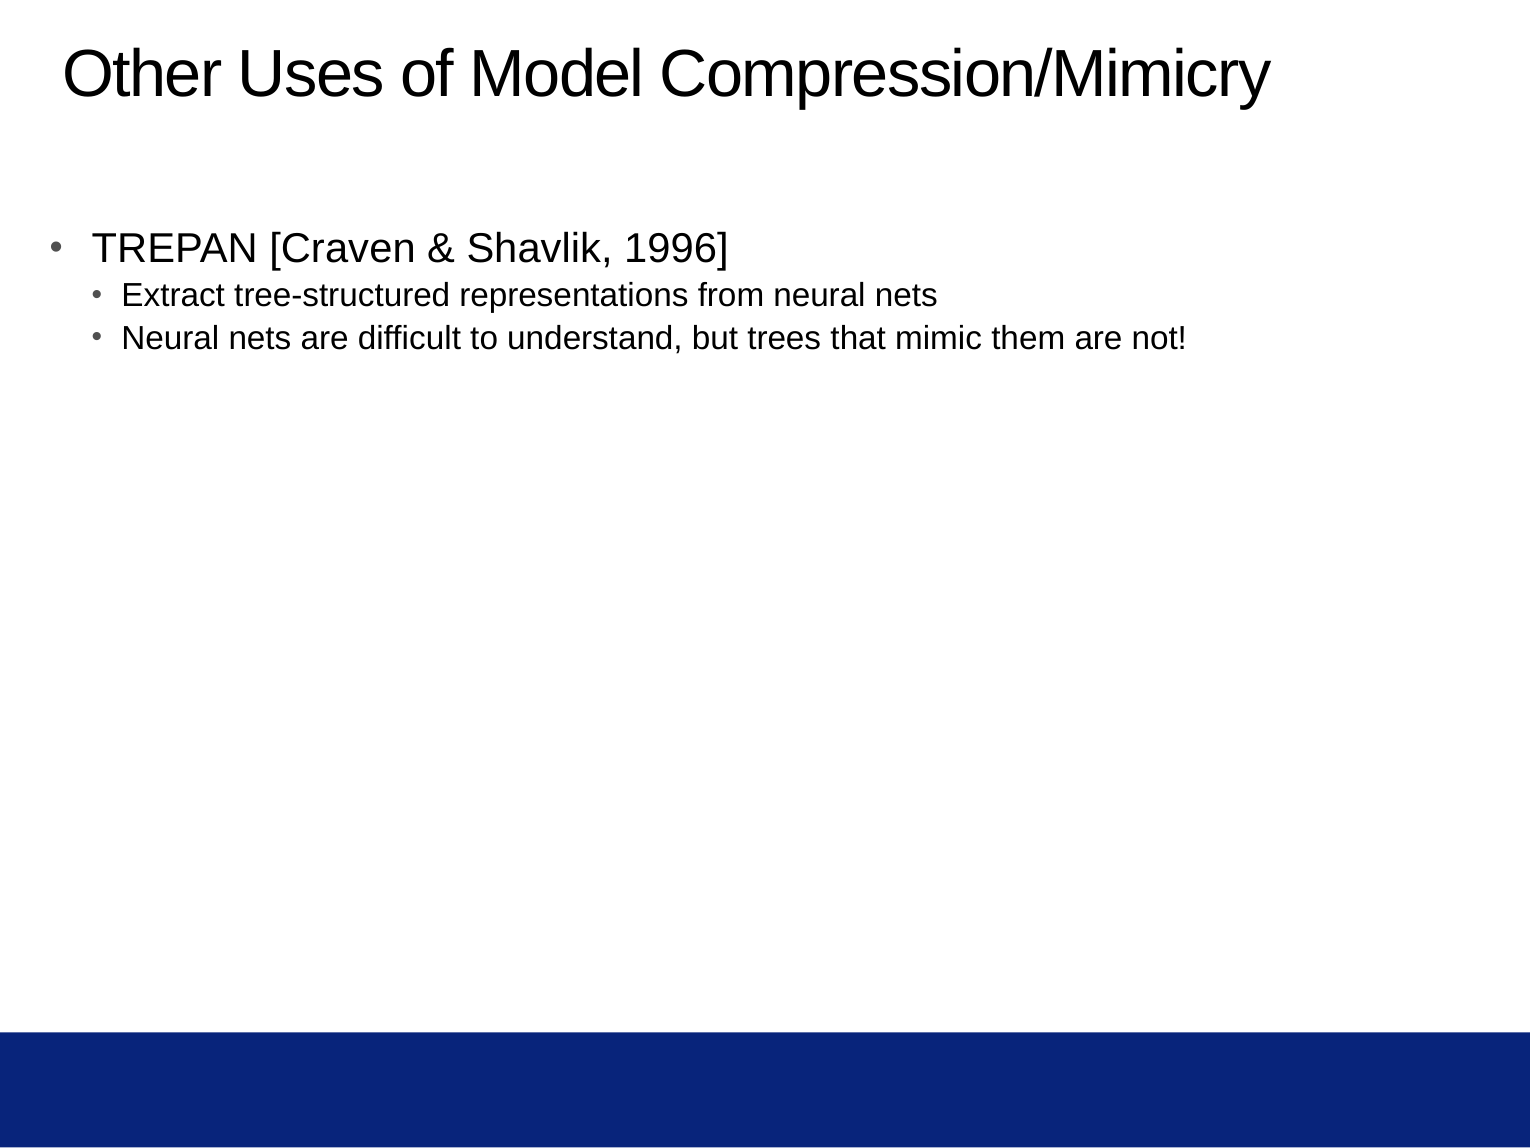

# Other Uses of Model Compression/Mimicry
TREPAN [Craven & Shavlik, 1996]
Extract tree-structured representations from neural nets
Neural nets are difficult to understand, but trees that mimic them are not!